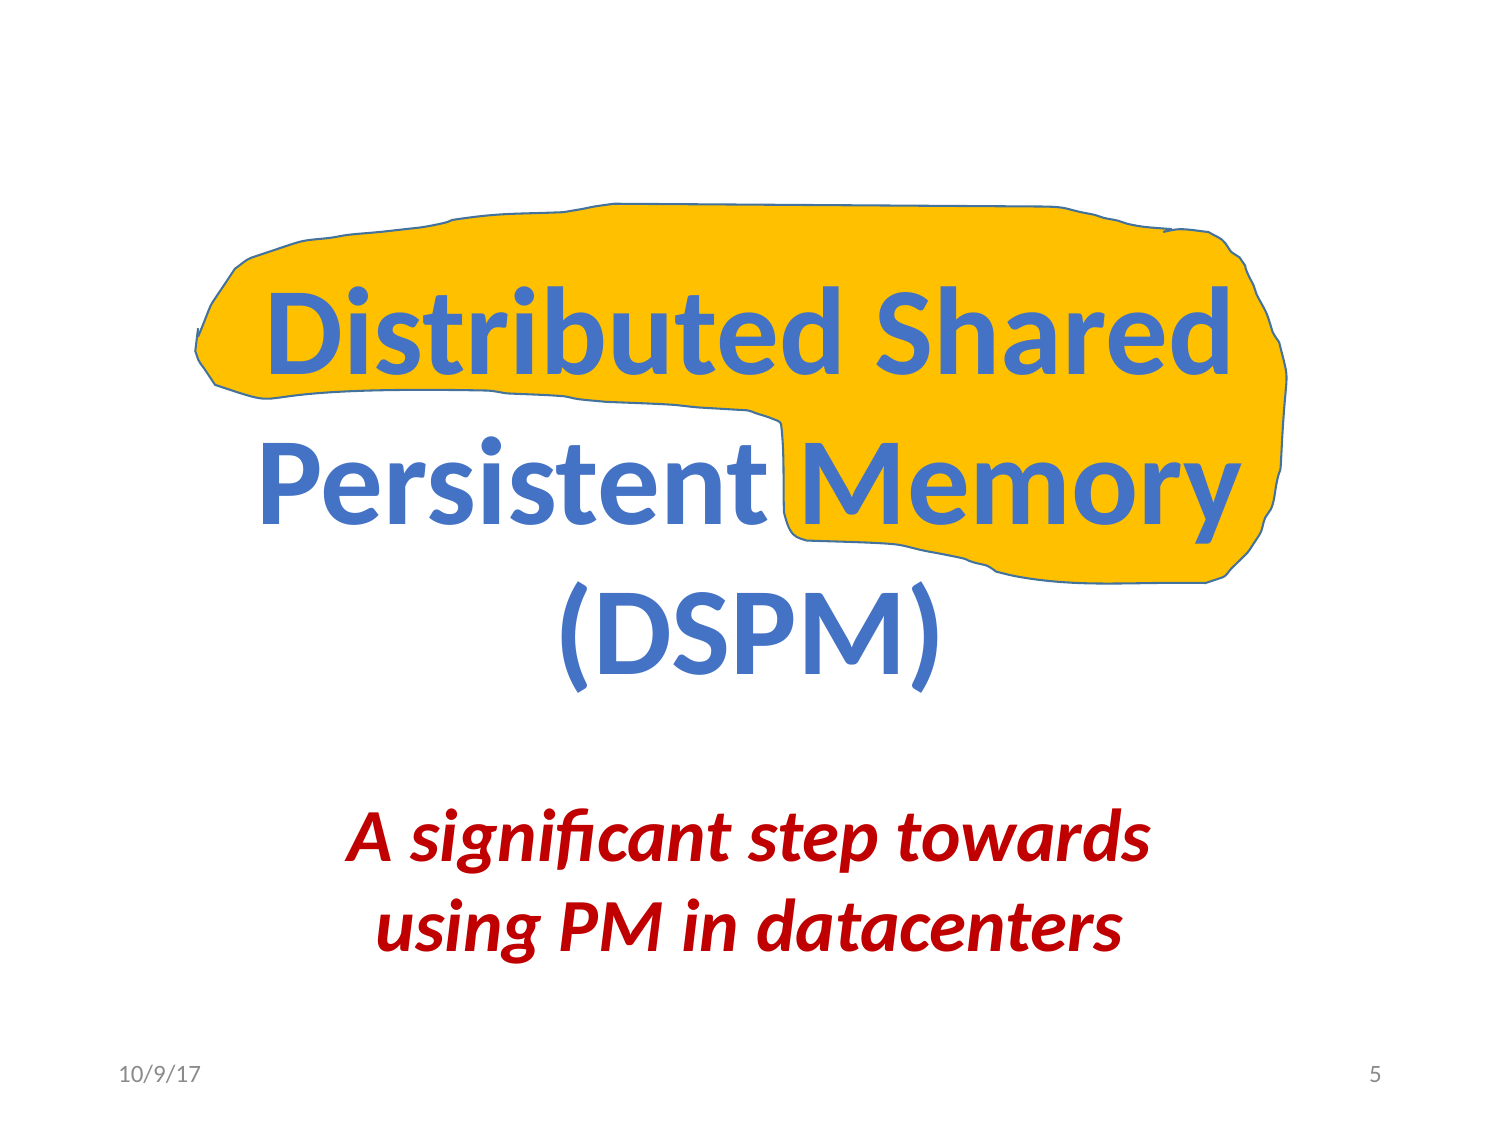

Distributed Shared Persistent Memory (DSPM)
A significant step towards
using PM in datacenters
10/9/17
5